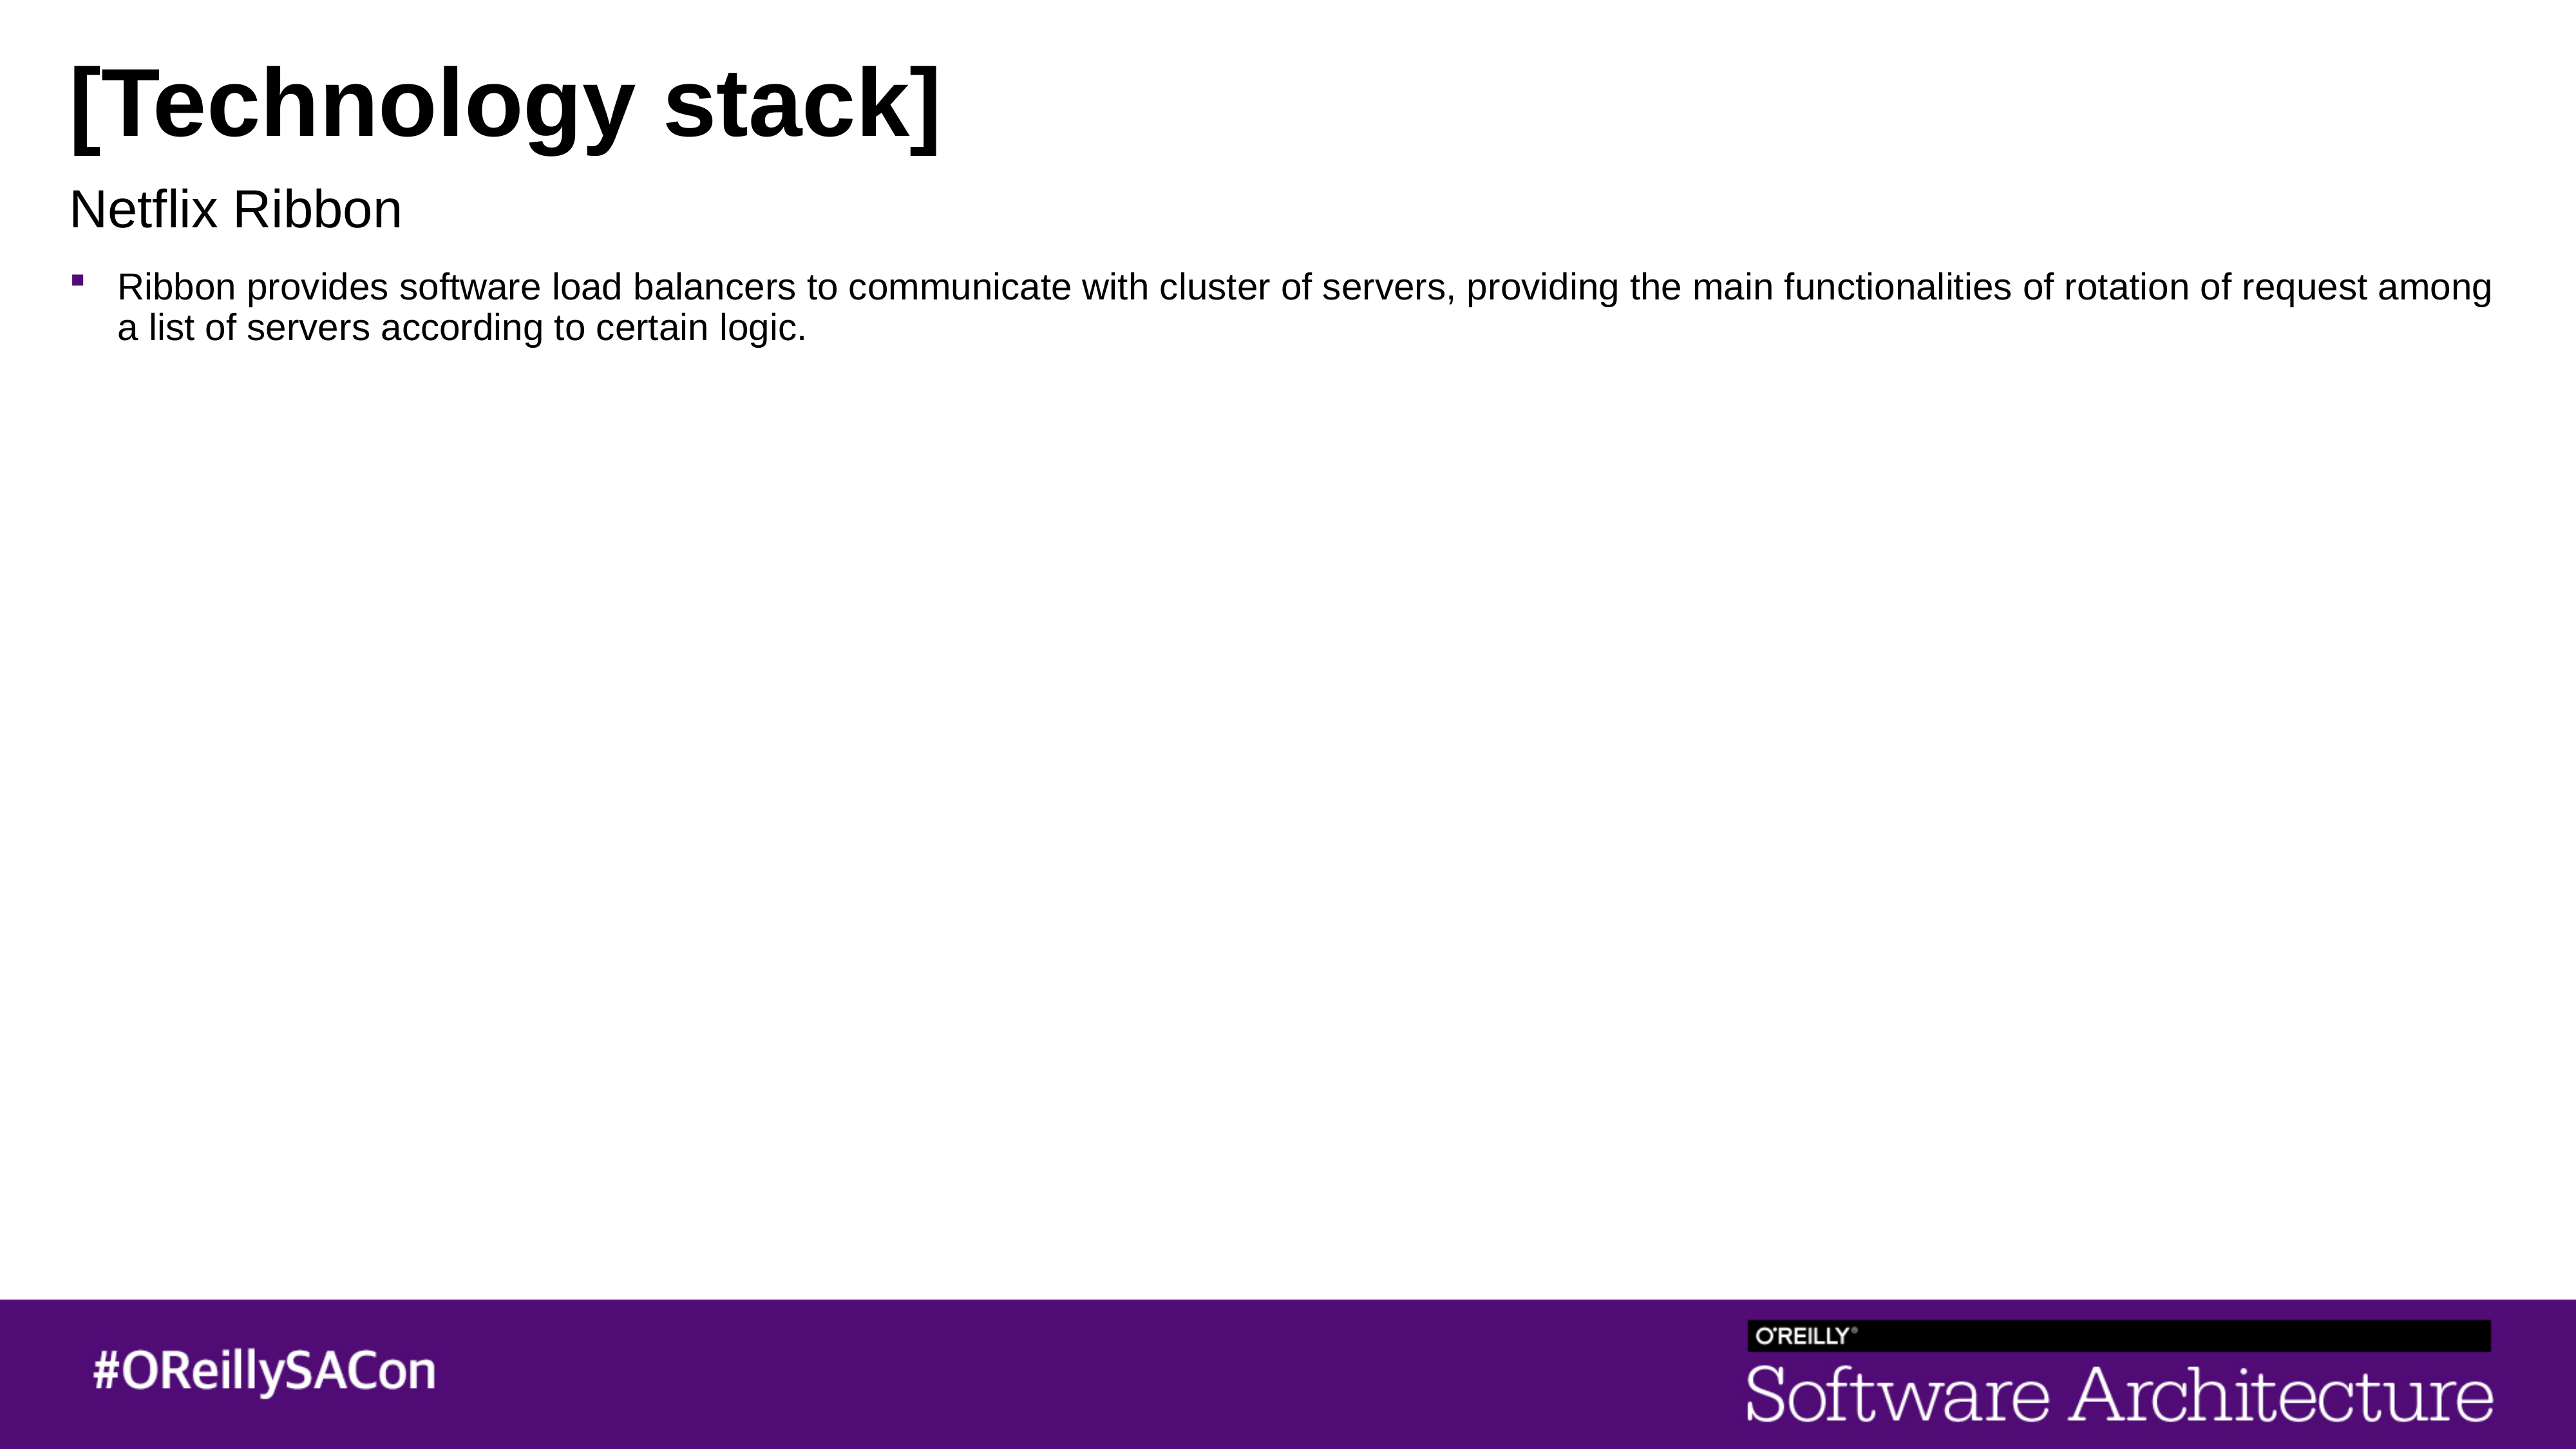

# [Technology stack]
Netflix Ribbon
Ribbon provides software load balancers to communicate with cluster of servers, providing the main functionalities of rotation of request among a list of servers according to certain logic.